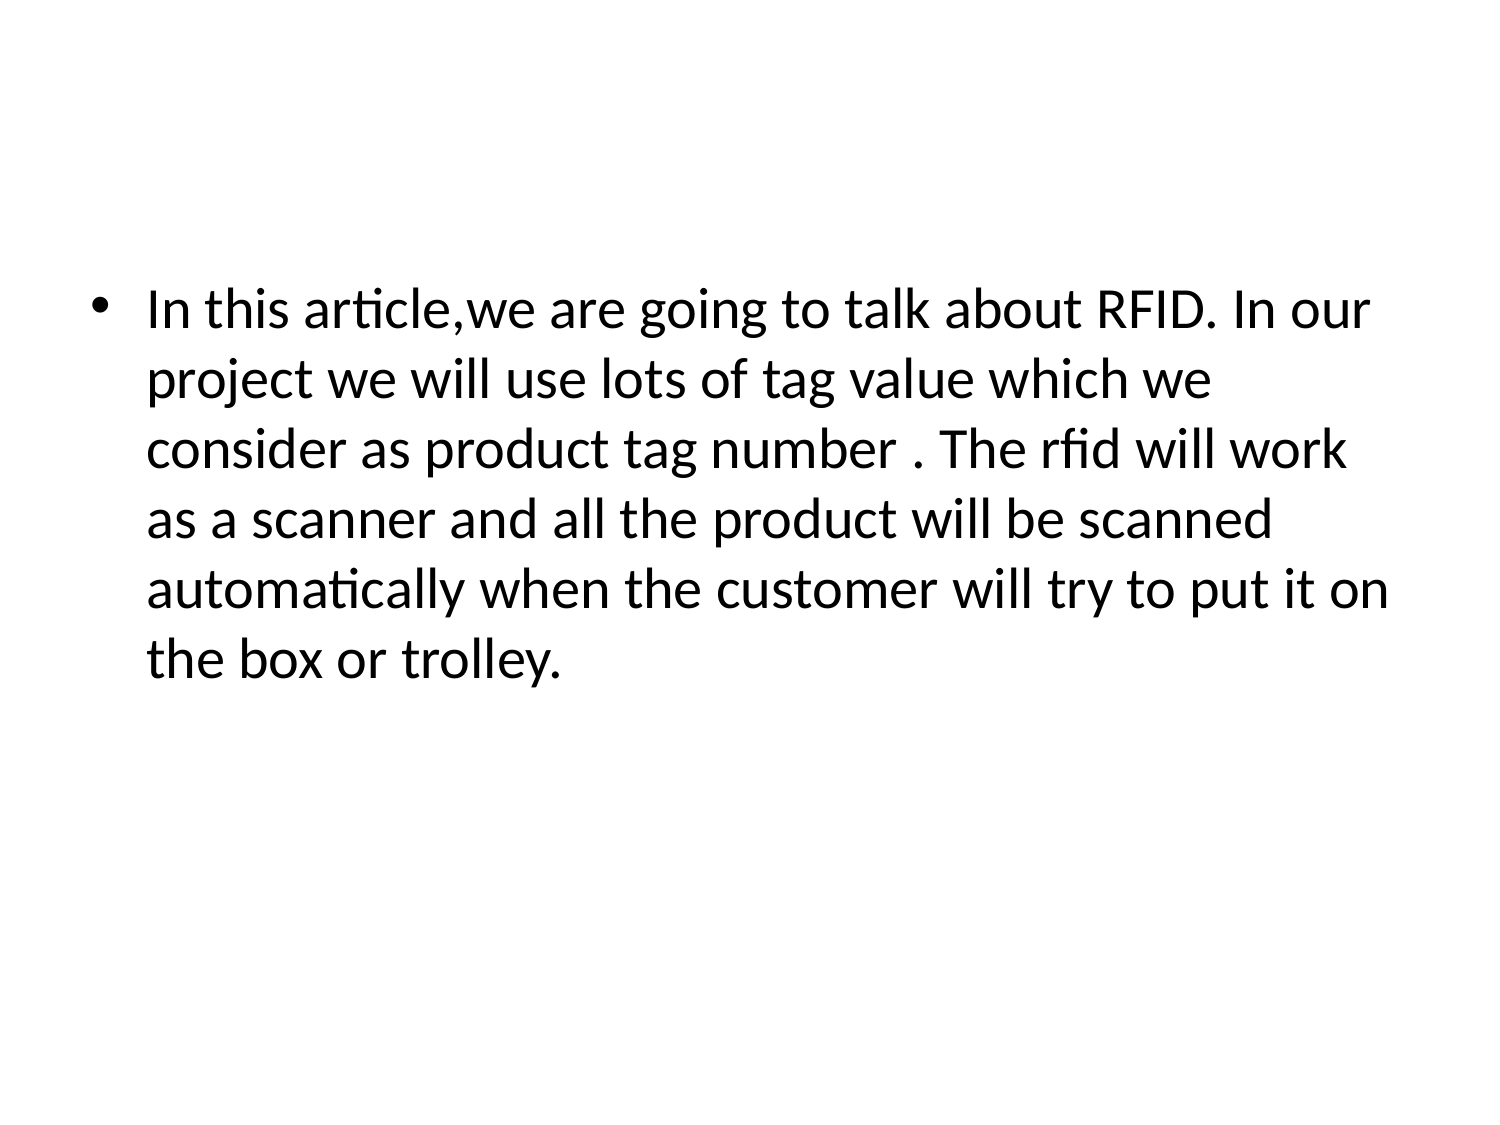

#
In this article,we are going to talk about RFID. In our project we will use lots of tag value which we consider as product tag number . The rfid will work as a scanner and all the product will be scanned automatically when the customer will try to put it on the box or trolley.